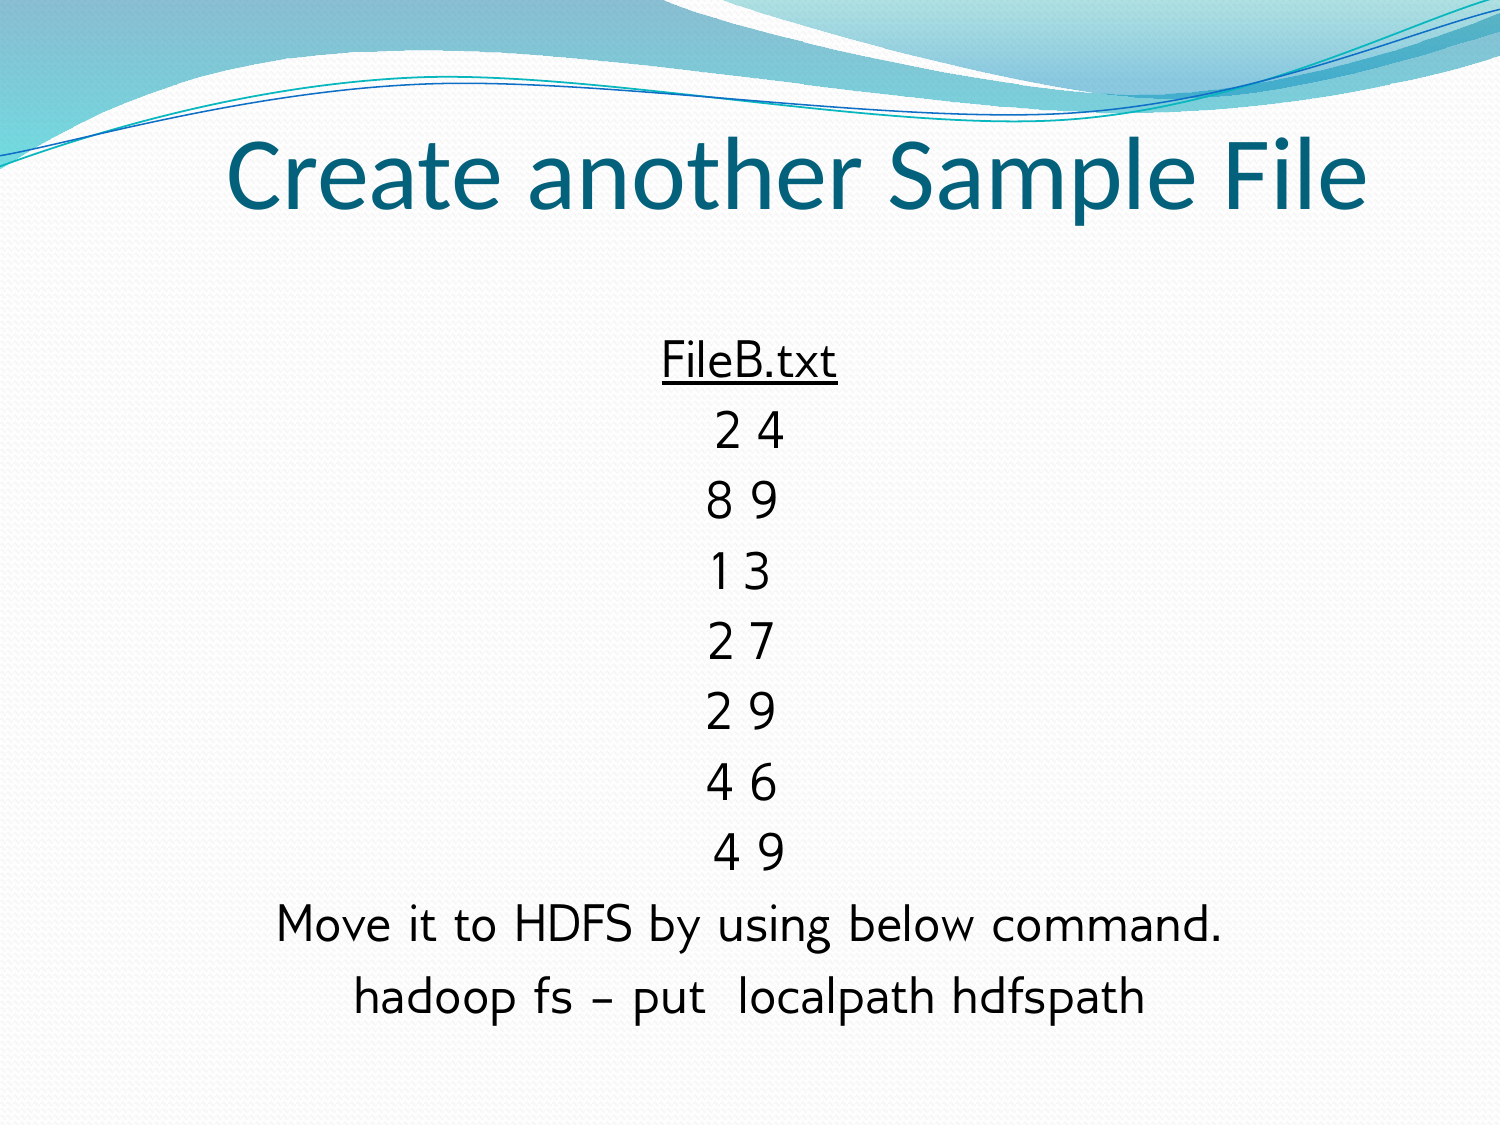

# Create another Sample File
FileB.txt
2 4
8 9
1 3
2 7
2 9
4 6
4 9
Move it to HDFS by using below command.
hadoop fs – put  localpath hdfspath